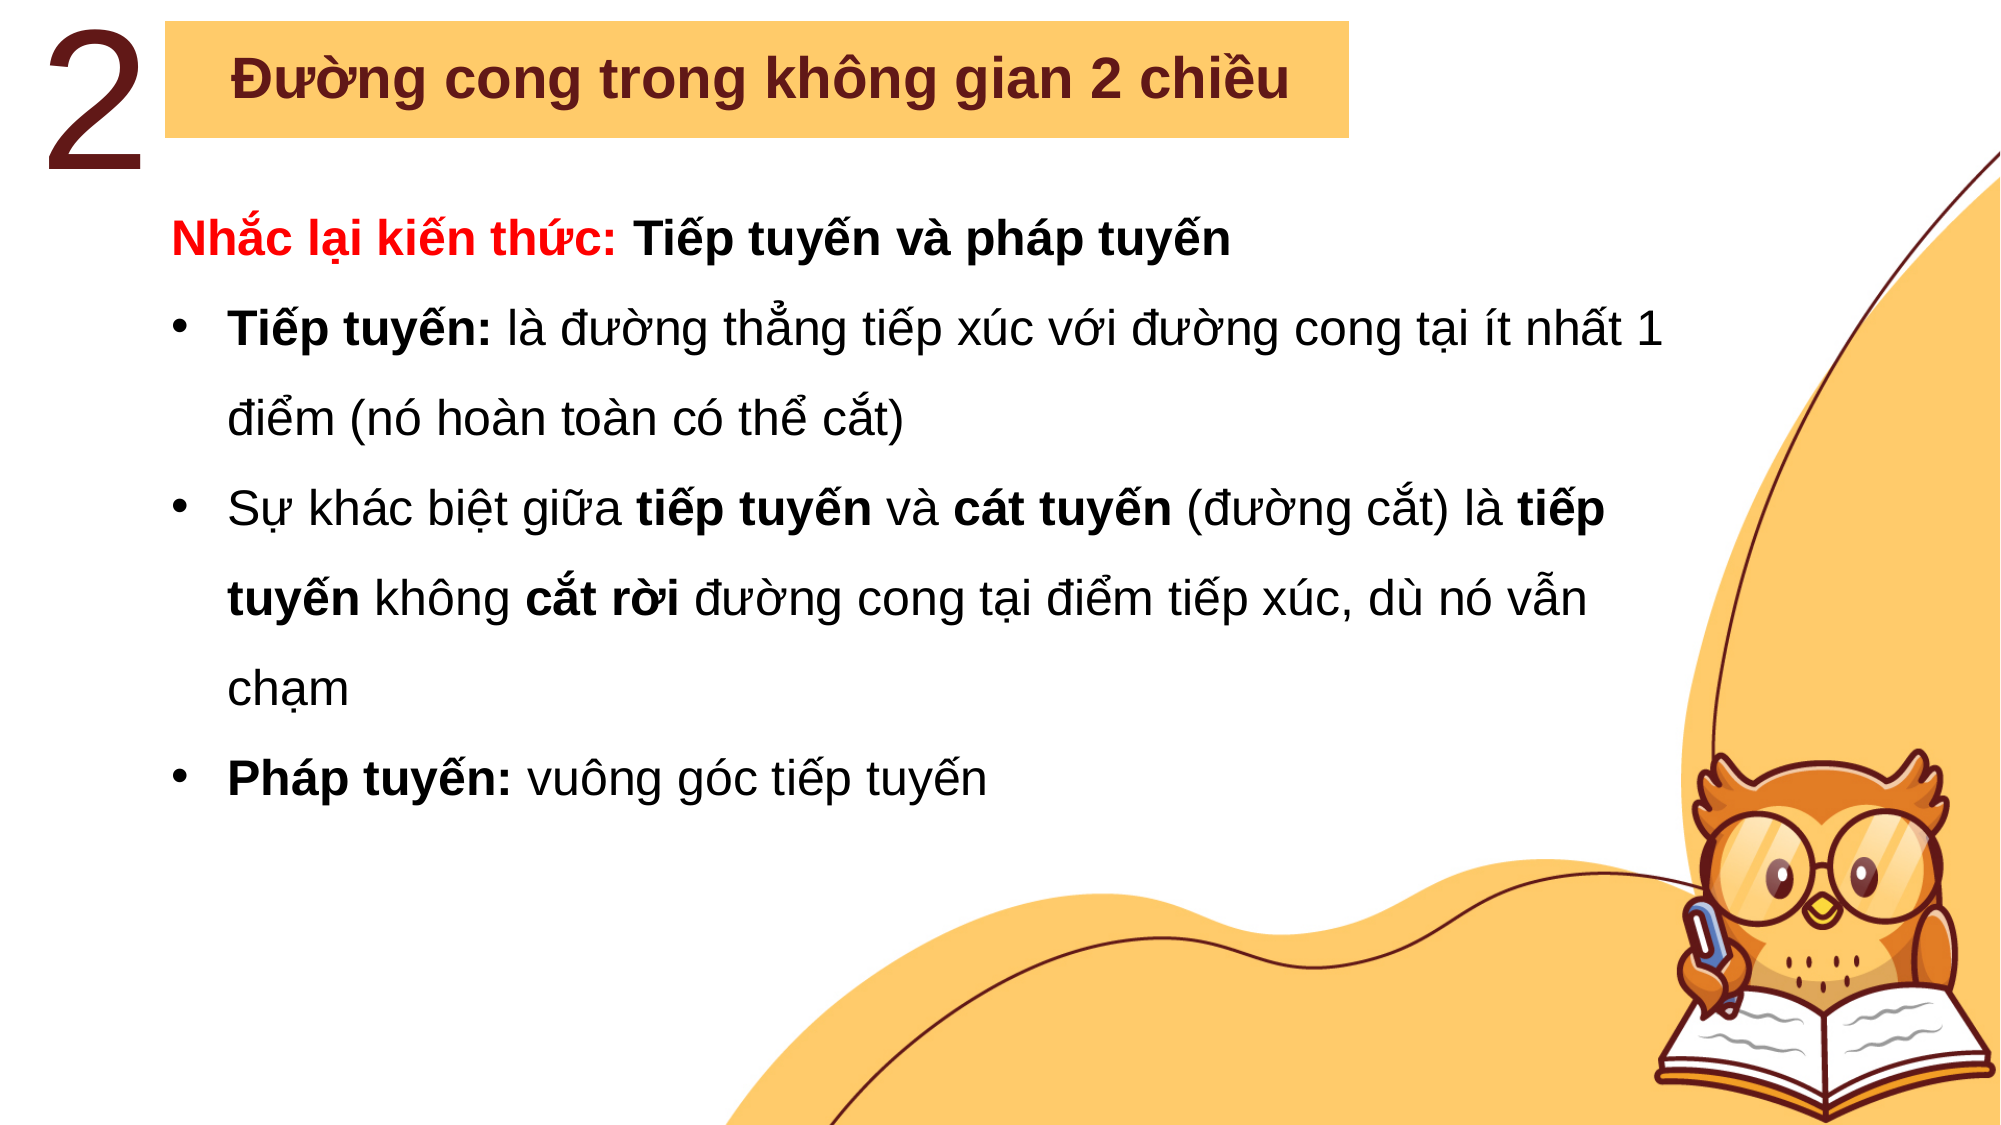

2

Đường cong trong không gian 2 chiều

Nhắc lại kiến thức: Tiếp tuyến và pháp tuyến
Tiếp tuyến: là đường thẳng tiếp xúc với đường cong tại ít nhất 1 điểm (nó hoàn toàn có thể cắt)
Sự khác biệt giữa tiếp tuyến và cát tuyến (đường cắt) là tiếp tuyến không cắt rời đường cong tại điểm tiếp xúc, dù nó vẫn chạm
Pháp tuyến: vuông góc tiếp tuyến